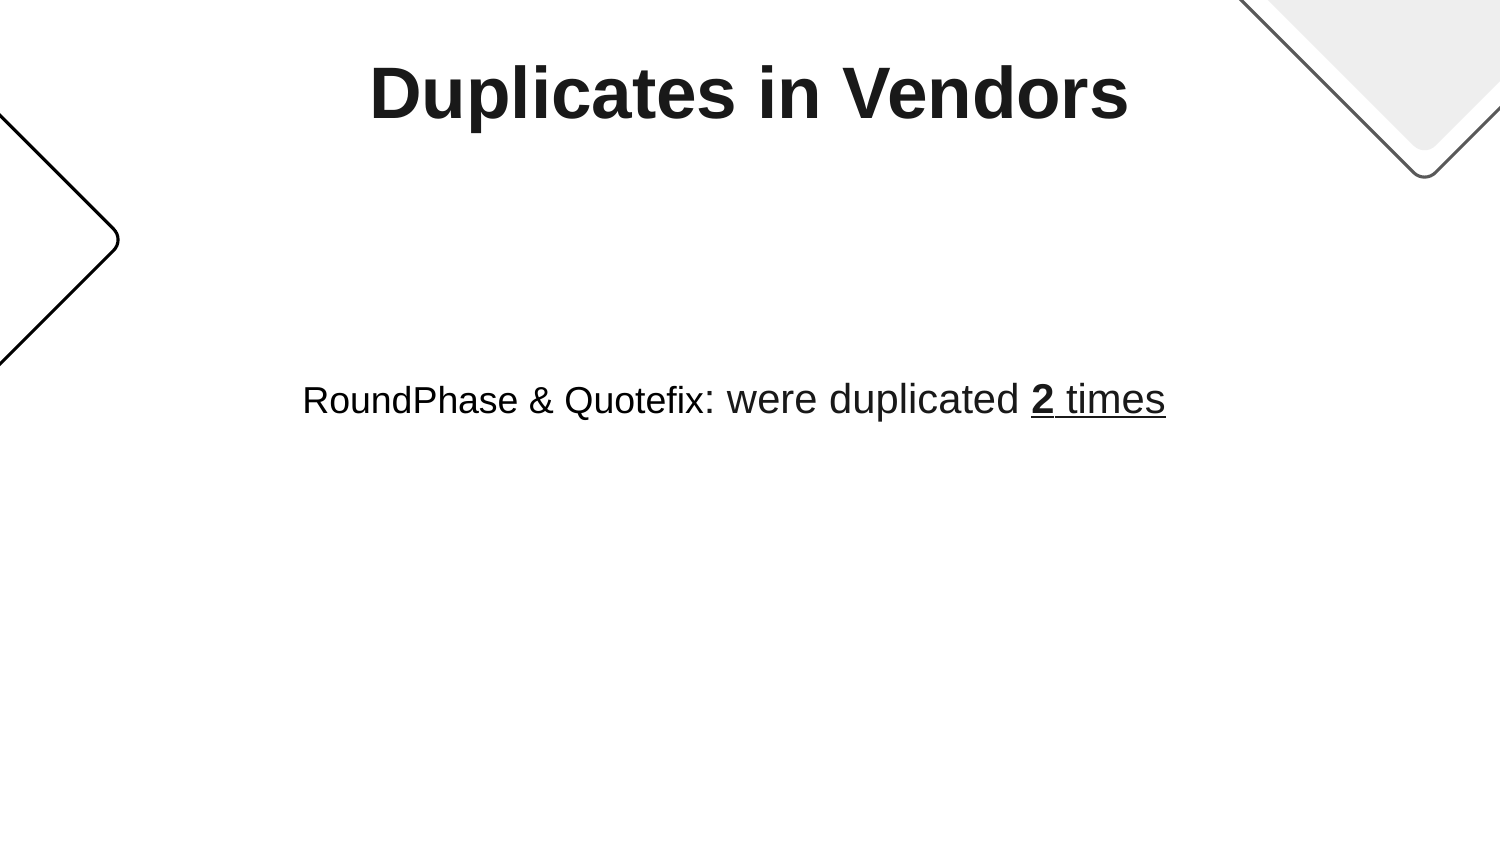

# Duplicates in Vendors
RoundPhase & Quotefix: were duplicated 2 times